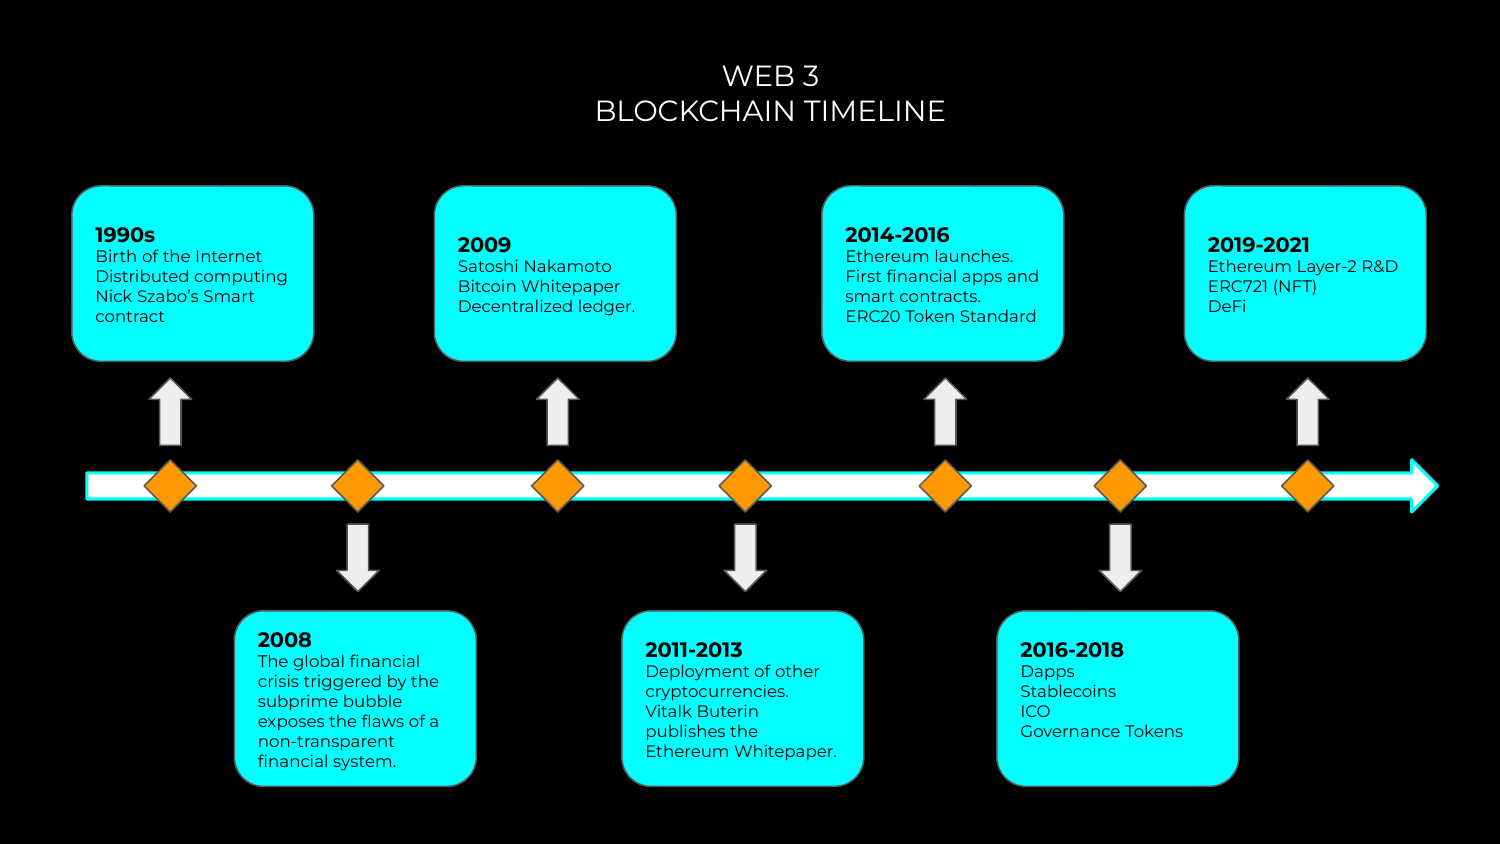

WEB 3
BLOCKCHAIN TIMELINE
1990s
Birth of the Internet Distributed computing
Nick Szabo’s Smart contract
2009
Satoshi Nakamoto Bitcoin Whitepaper Decentralized ledger.
2014-2016
Ethereum launches. First financial apps and smart contracts. ERC20 Token Standard
2019-2021
Ethereum Layer-2 R&D
ERC721 (NFT)
DeFi

2008
The global financial crisis triggered by the subprime bubble exposes the flaws of a non-transparent financial system.
2011-2013
Deployment of other cryptocurrencies.
Vitalk Buterin publishes the Ethereum Whitepaper.
2016-2018
Dapps
Stablecoins
ICO
Governance Tokens